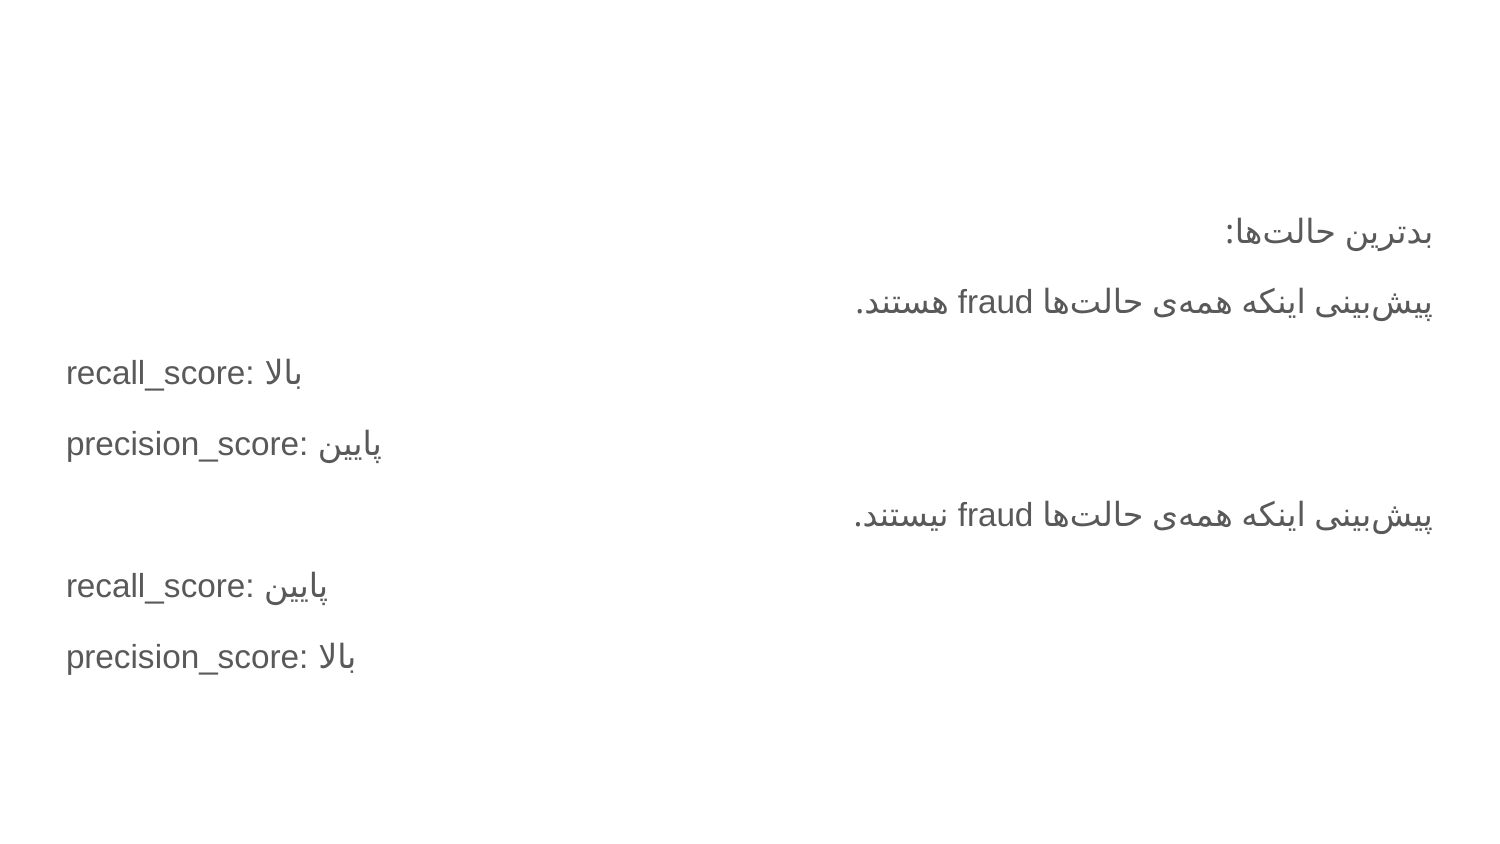

بدترین حالت‌ها:
پیش‌بینی اینکه همه‌ی حالت‌ها fraud هستند.
recall_score: بالا
precision_score: پایین
پیش‌بینی اینکه همه‌ی حالت‌ها fraud نیستند.
recall_score: پایین
precision_score: بالا